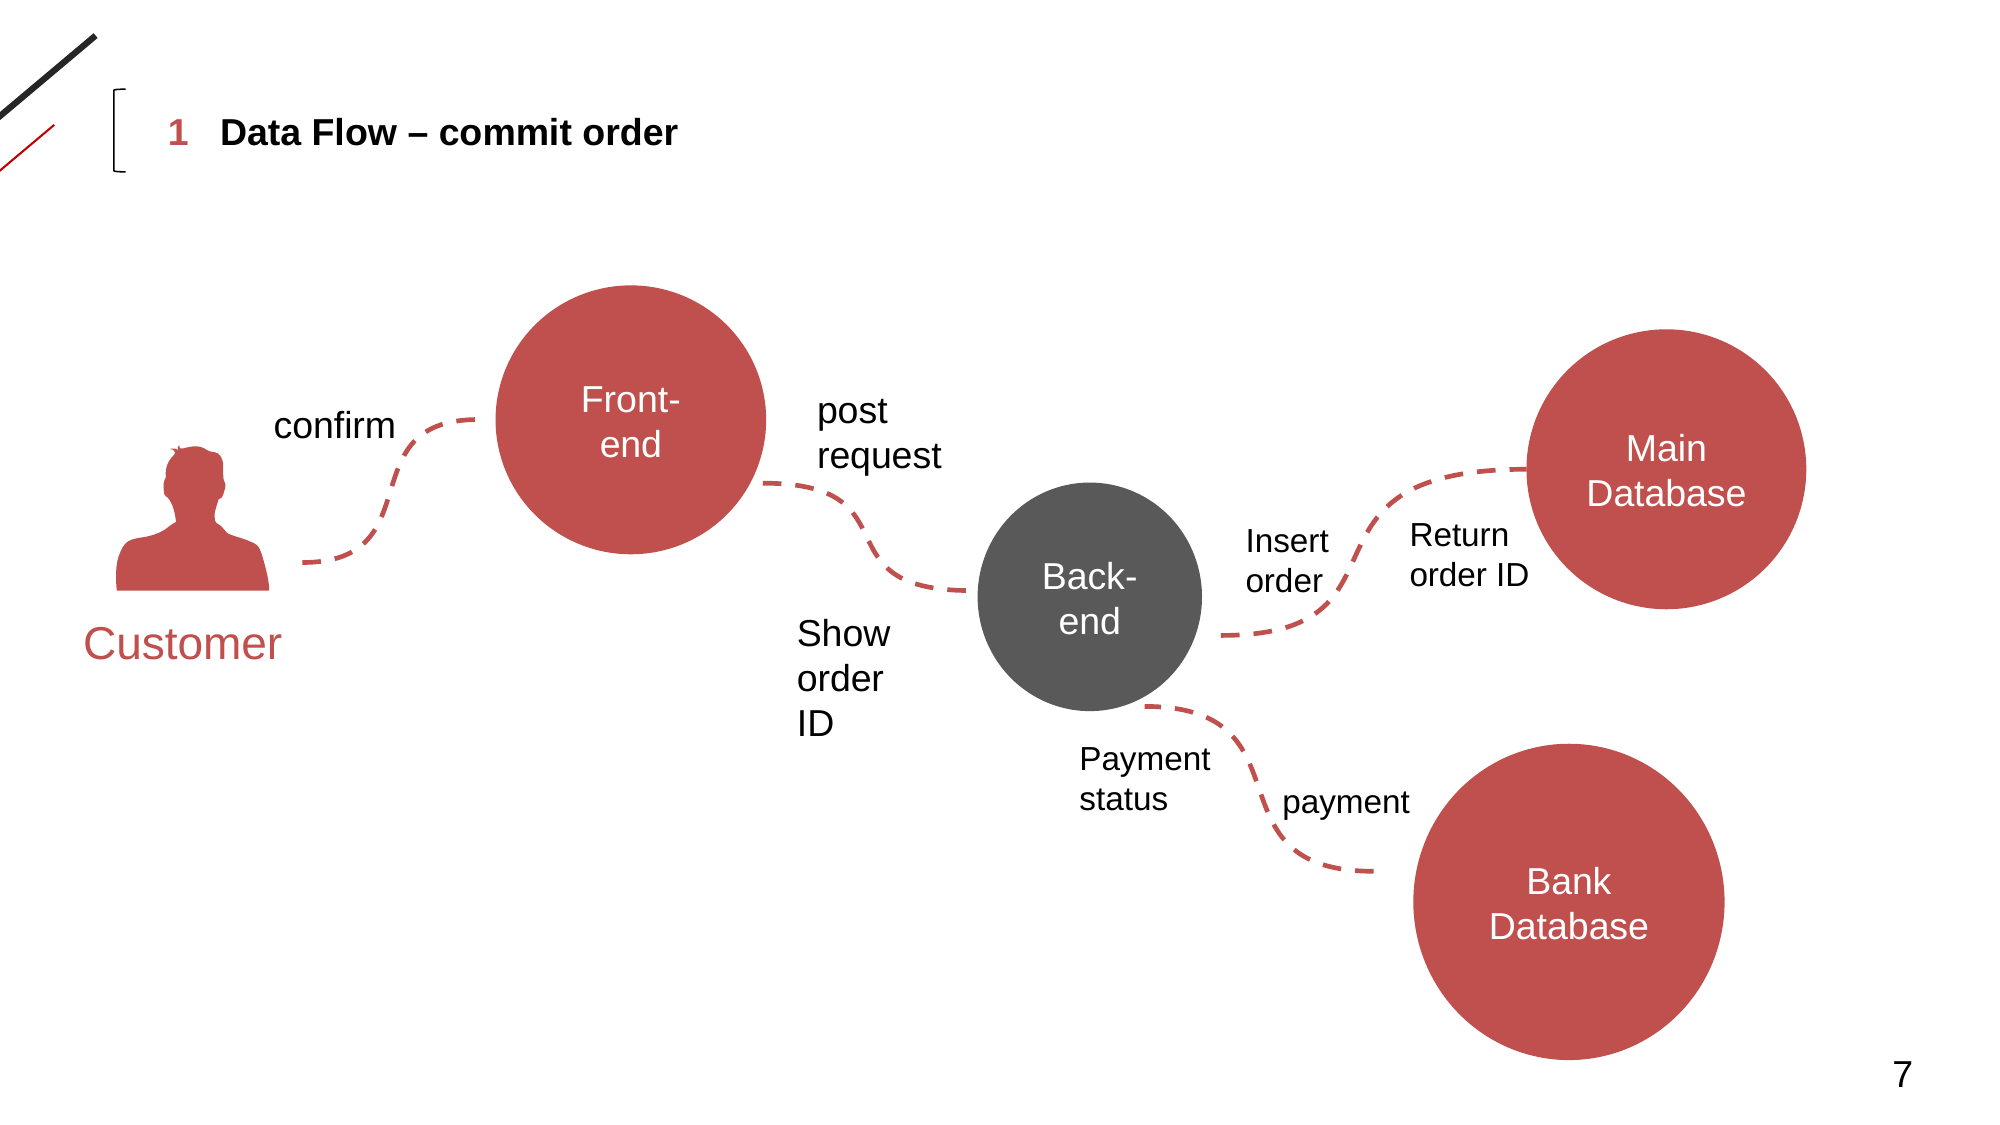

1   Data Flow – commit order
Front-end
Main Database
post request
confirm

Back-end
Return order ID
Insert order
Show order ID
Customer
Payment status
Bank
Database
payment
7